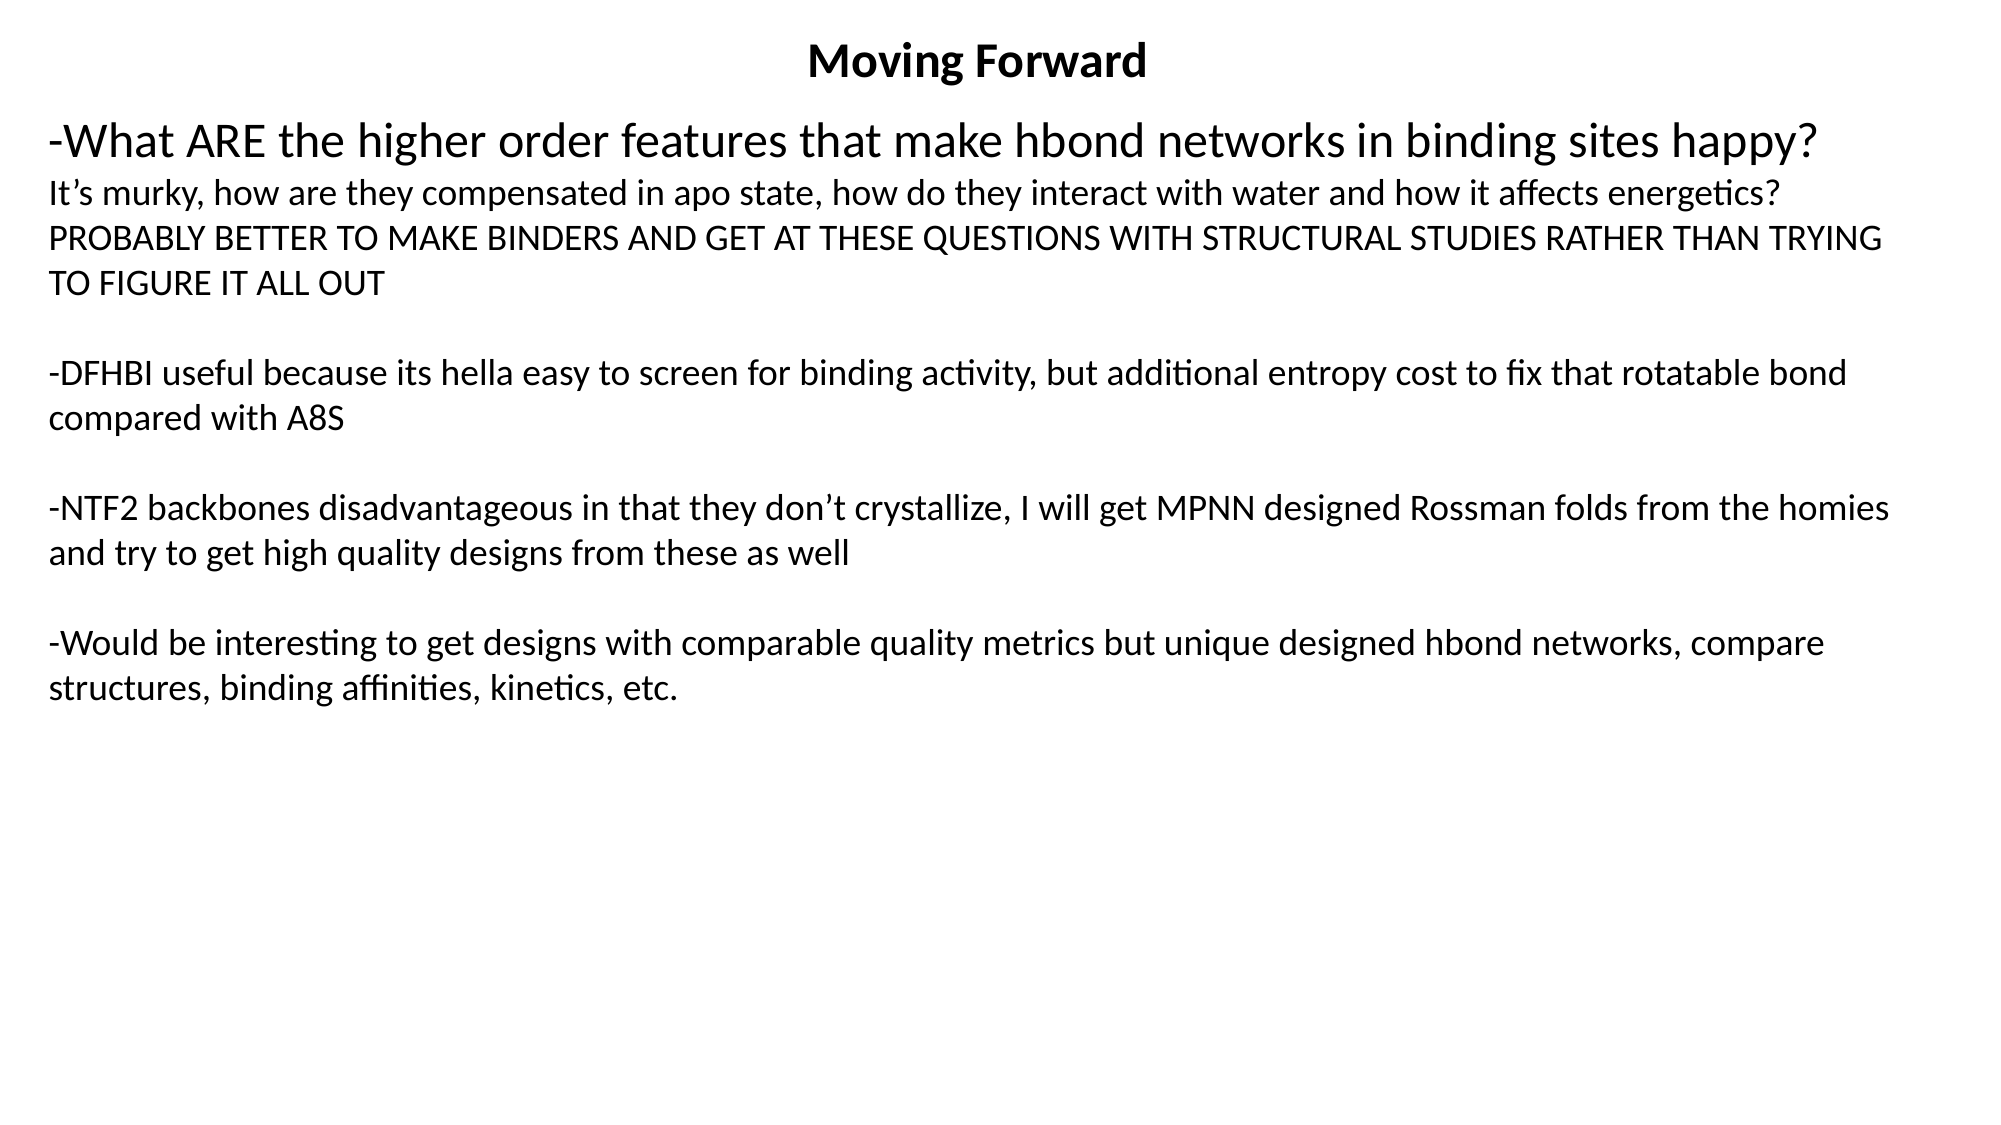

Moving Forward
-What ARE the higher order features that make hbond networks in binding sites happy?
It’s murky, how are they compensated in apo state, how do they interact with water and how it affects energetics? PROBABLY BETTER TO MAKE BINDERS AND GET AT THESE QUESTIONS WITH STRUCTURAL STUDIES RATHER THAN TRYING TO FIGURE IT ALL OUT

-DFHBI useful because its hella easy to screen for binding activity, but additional entropy cost to fix that rotatable bond compared with A8S

-NTF2 backbones disadvantageous in that they don’t crystallize, I will get MPNN designed Rossman folds from the homies and try to get high quality designs from these as well

-Would be interesting to get designs with comparable quality metrics but unique designed hbond networks, compare structures, binding affinities, kinetics, etc.